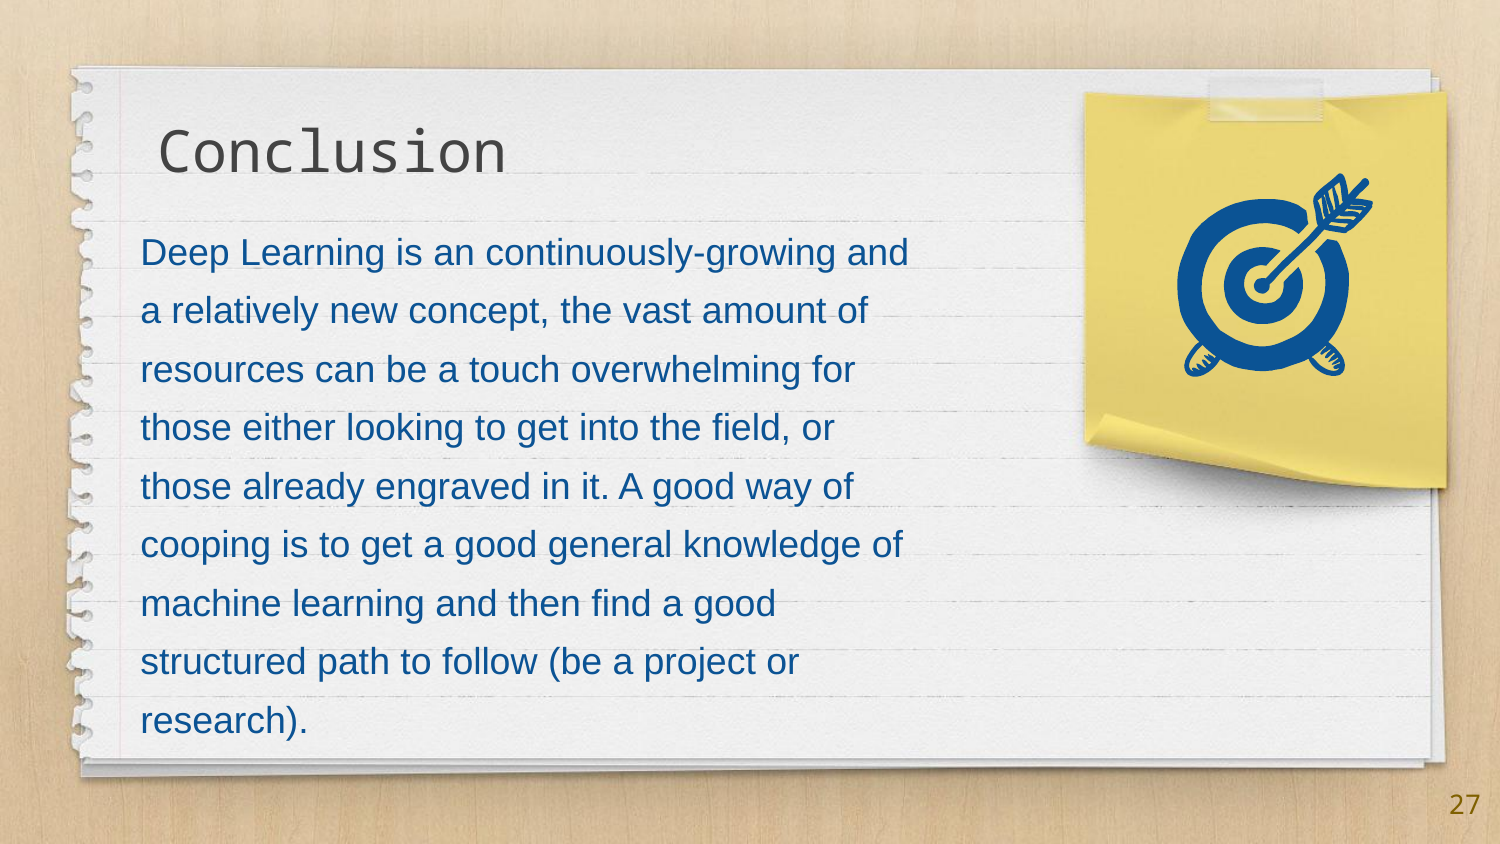

Conclusion

Deep Learning is an continuously-growing and a relatively new concept, the vast amount of resources can be a touch overwhelming for those either looking to get into the field, or those already engraved in it. A good way of cooping is to get a good general knowledge of machine learning and then find a good structured path to follow (be a project or research).
27